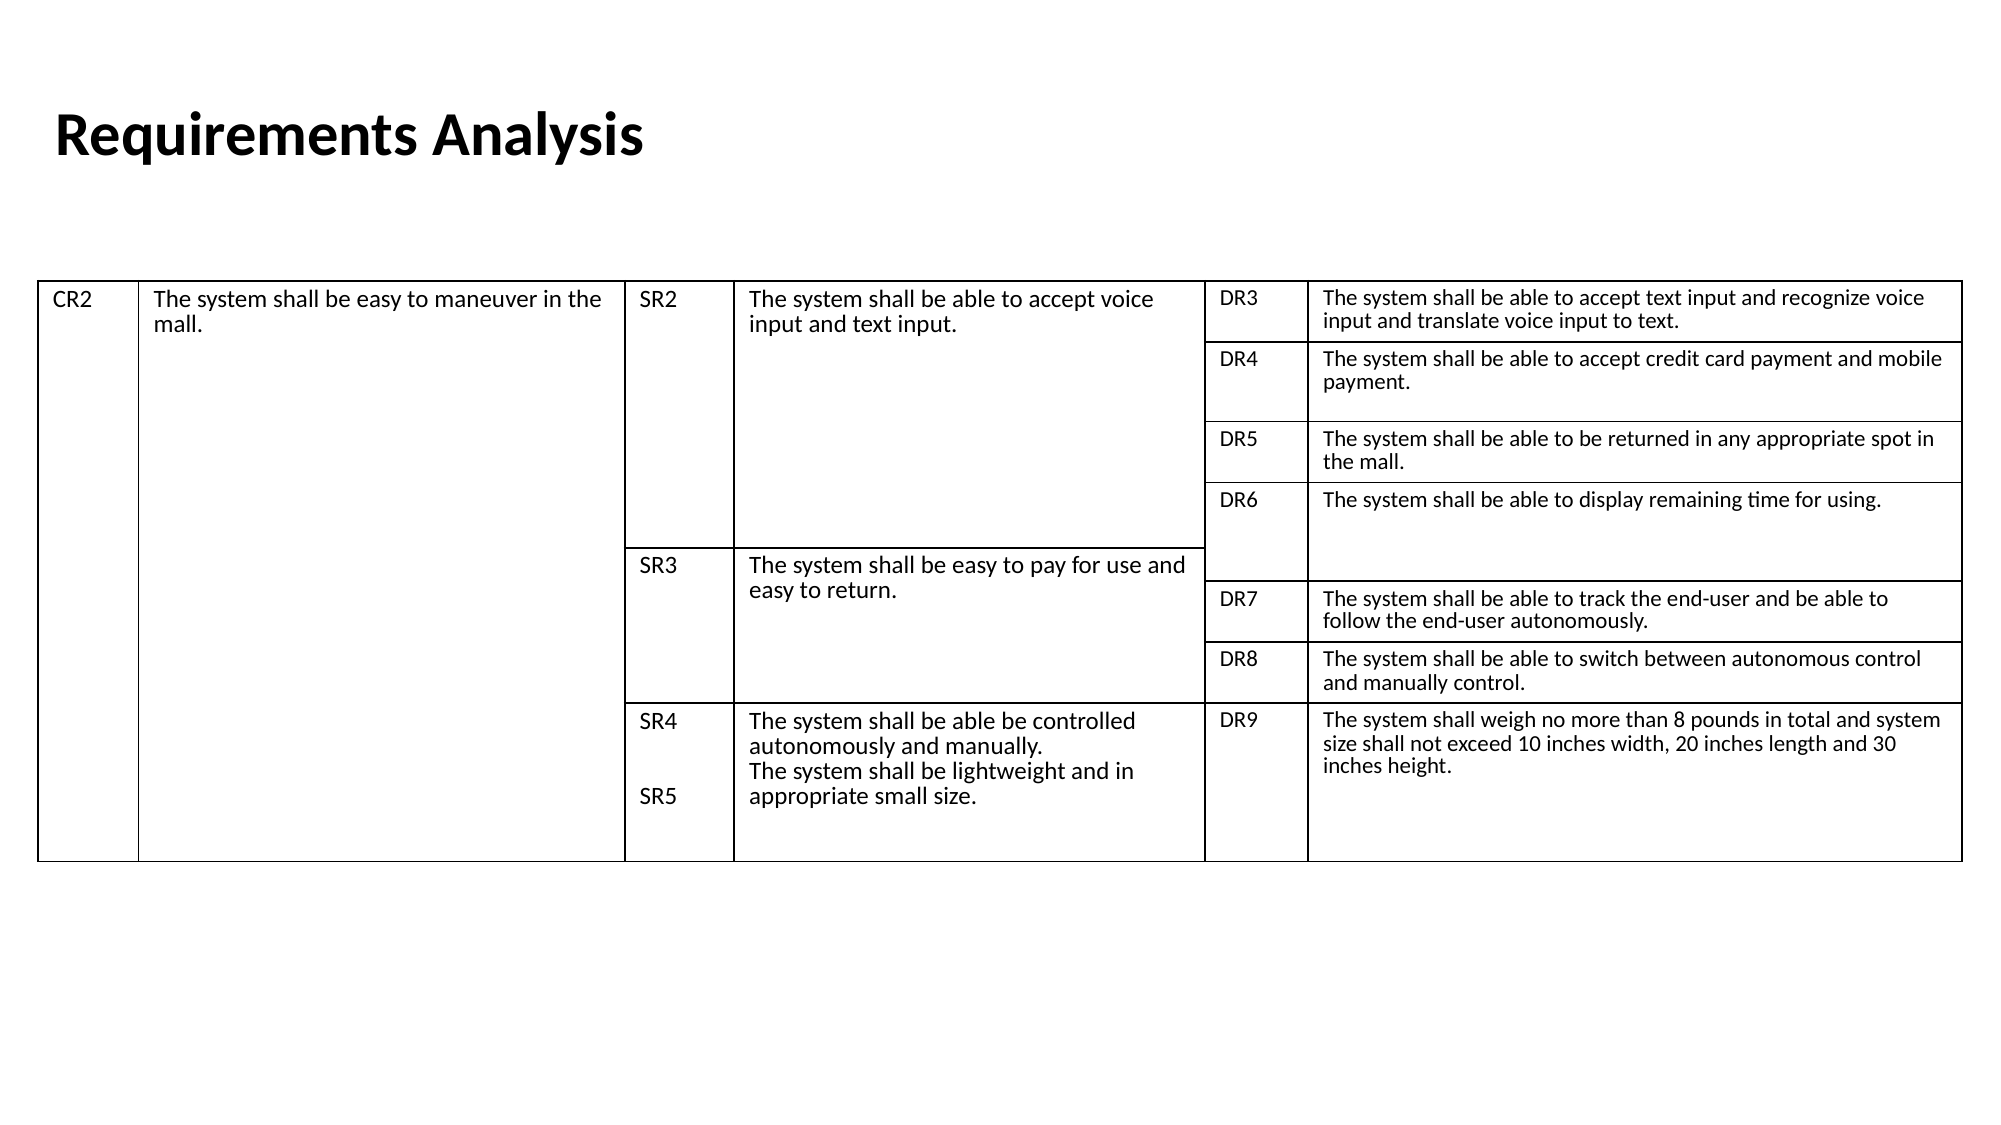

Requirements Analysis
| CR2 | The system shall be easy to maneuver in the mall. | SR2 | The system shall be able to accept voice input and text input. | DR3 | The system shall be able to accept text input and recognize voice input and translate voice input to text. |
| --- | --- | --- | --- | --- | --- |
|  |  |  |  | DR4 | The system shall be able to accept credit card payment and mobile payment. |
|  |  |  |  | DR5 | The system shall be able to be returned in any appropriate spot in the mall. |
|  |  |  |  | DR6 | The system shall be able to display remaining time for using. |
|  |  | SR3 | The system shall be easy to pay for use and easy to return. |  |  |
|  |  |  |  | DR7 | The system shall be able to track the end-user and be able to follow the end-user autonomously. |
|  |  |  |  | DR8 | The system shall be able to switch between autonomous control and manually control. |
|  |  | SR4 SR5 | The system shall be able be controlled autonomously and manually. The system shall be lightweight and in appropriate small size. | DR9 | The system shall weigh no more than 8 pounds in total and system size shall not exceed 10 inches width, 20 inches length and 30 inches height. |